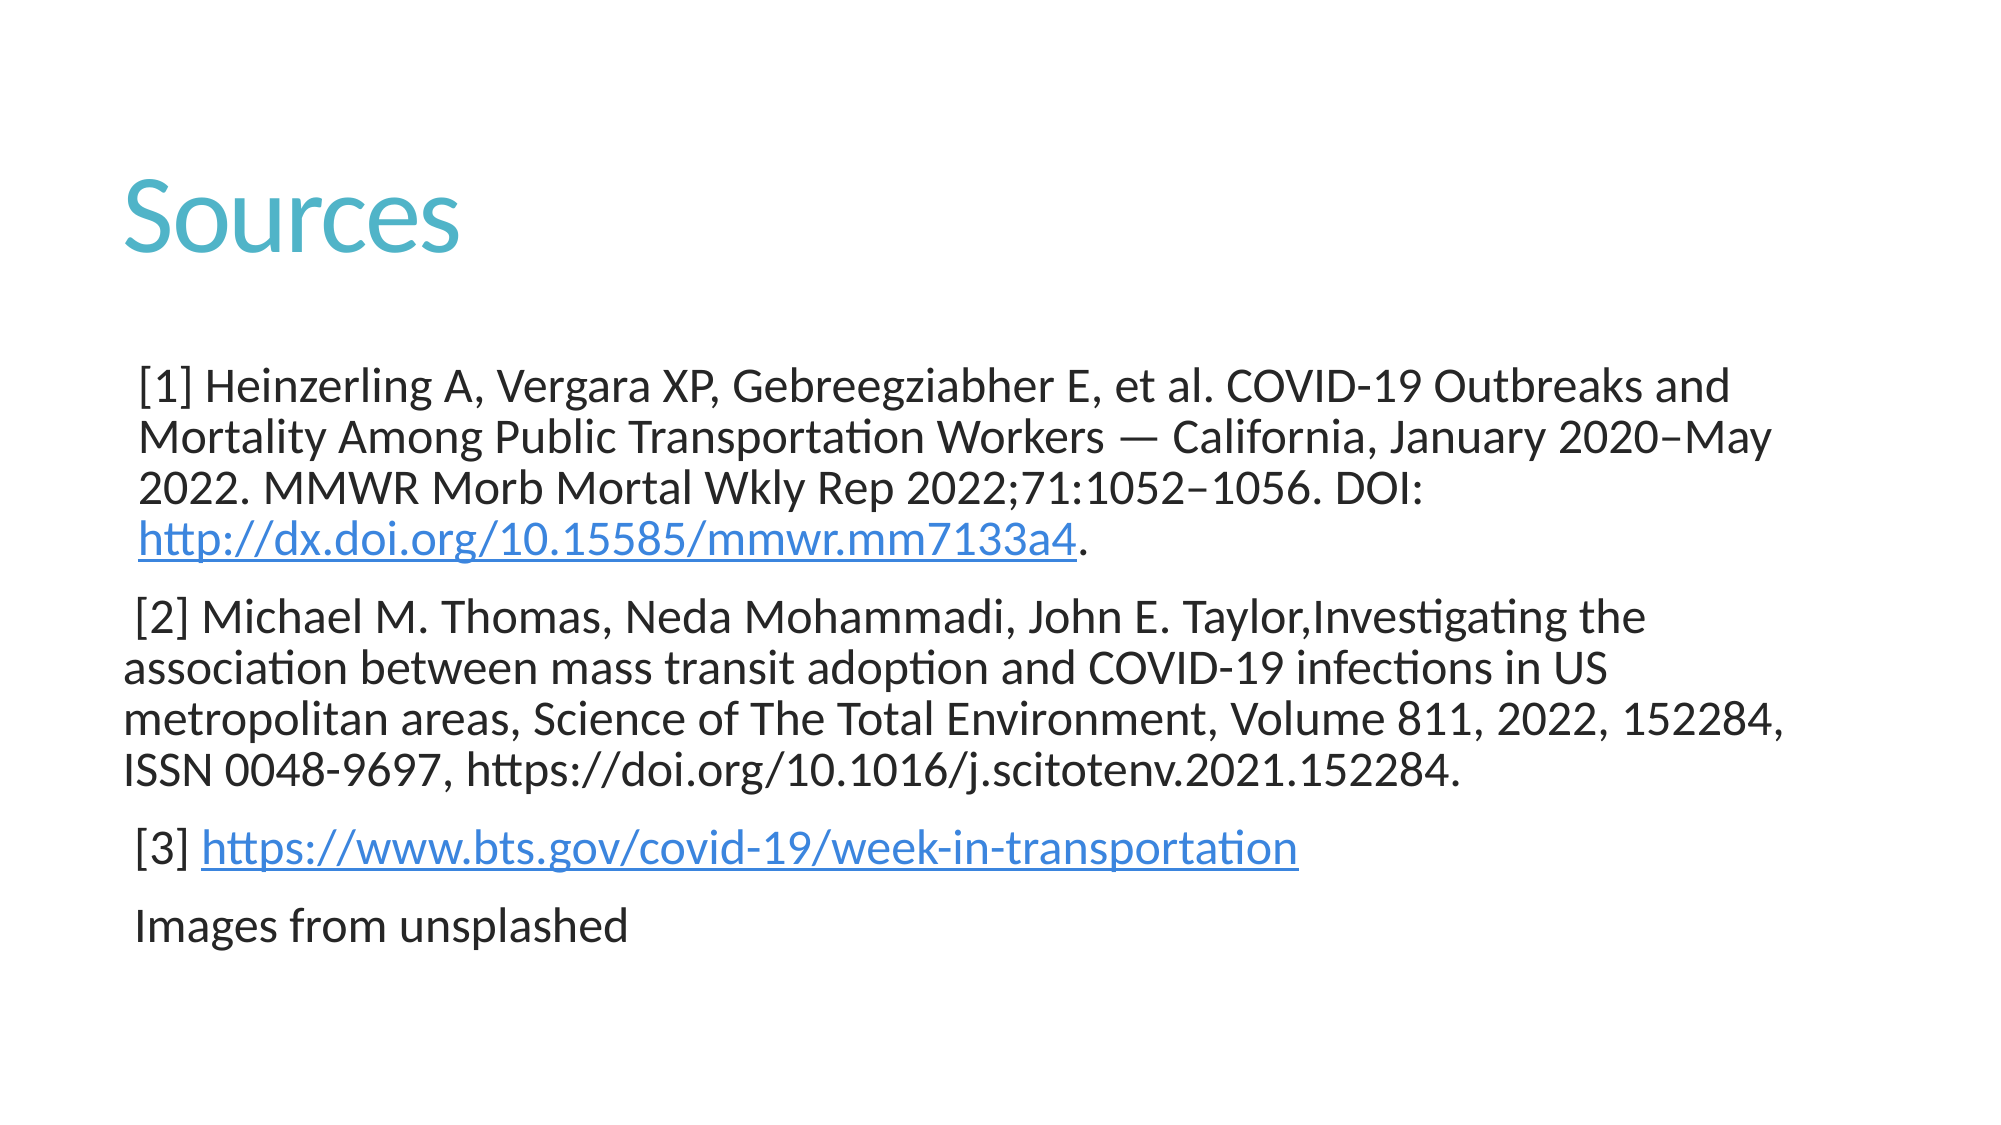

# Sources
[1] Heinzerling A, Vergara XP, Gebreegziabher E, et al. COVID-19 Outbreaks and Mortality Among Public Transportation Workers — California, January 2020–May 2022. MMWR Morb Mortal Wkly Rep 2022;71:1052–1056. DOI: http://dx.doi.org/10.15585/mmwr.mm7133a4.
 [2] Michael M. Thomas, Neda Mohammadi, John E. Taylor,Investigating the association between mass transit adoption and COVID-19 infections in US metropolitan areas, Science of The Total Environment, Volume 811, 2022, 152284, ISSN 0048-9697, https://doi.org/10.1016/j.scitotenv.2021.152284.
 [3] https://www.bts.gov/covid-19/week-in-transportation
 Images from unsplashed